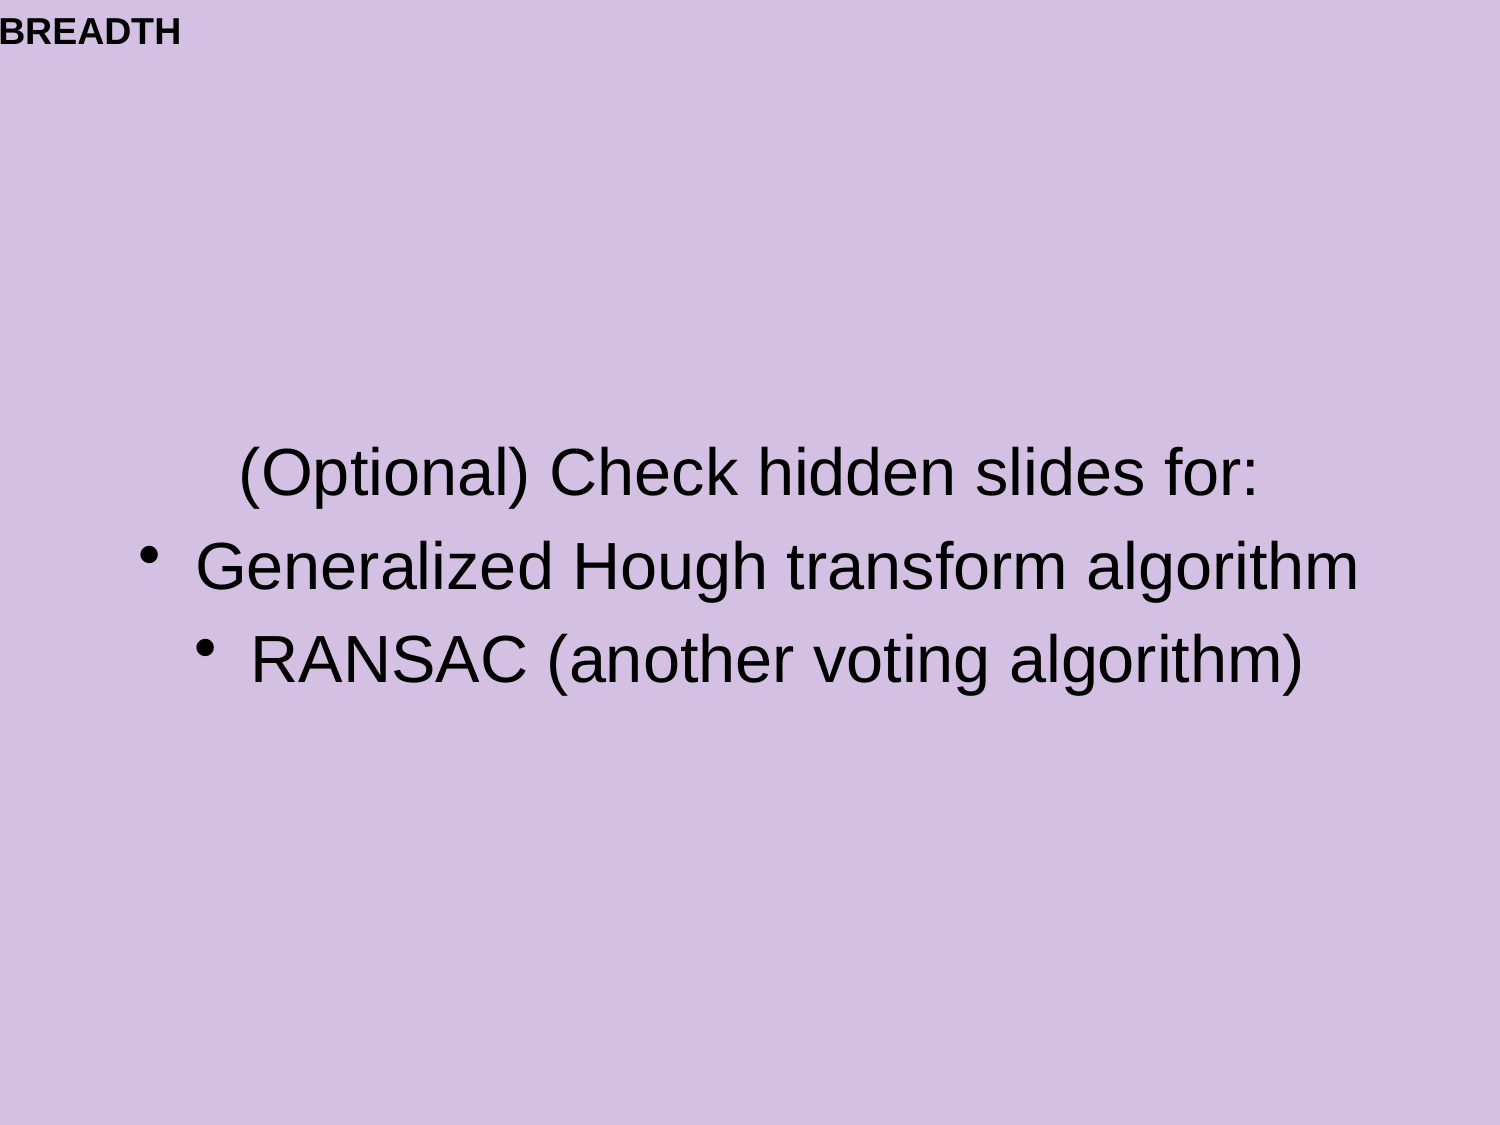

(Optional) Check hidden slides for:
Generalized Hough transform algorithm
RANSAC (another voting algorithm)
BREADTH